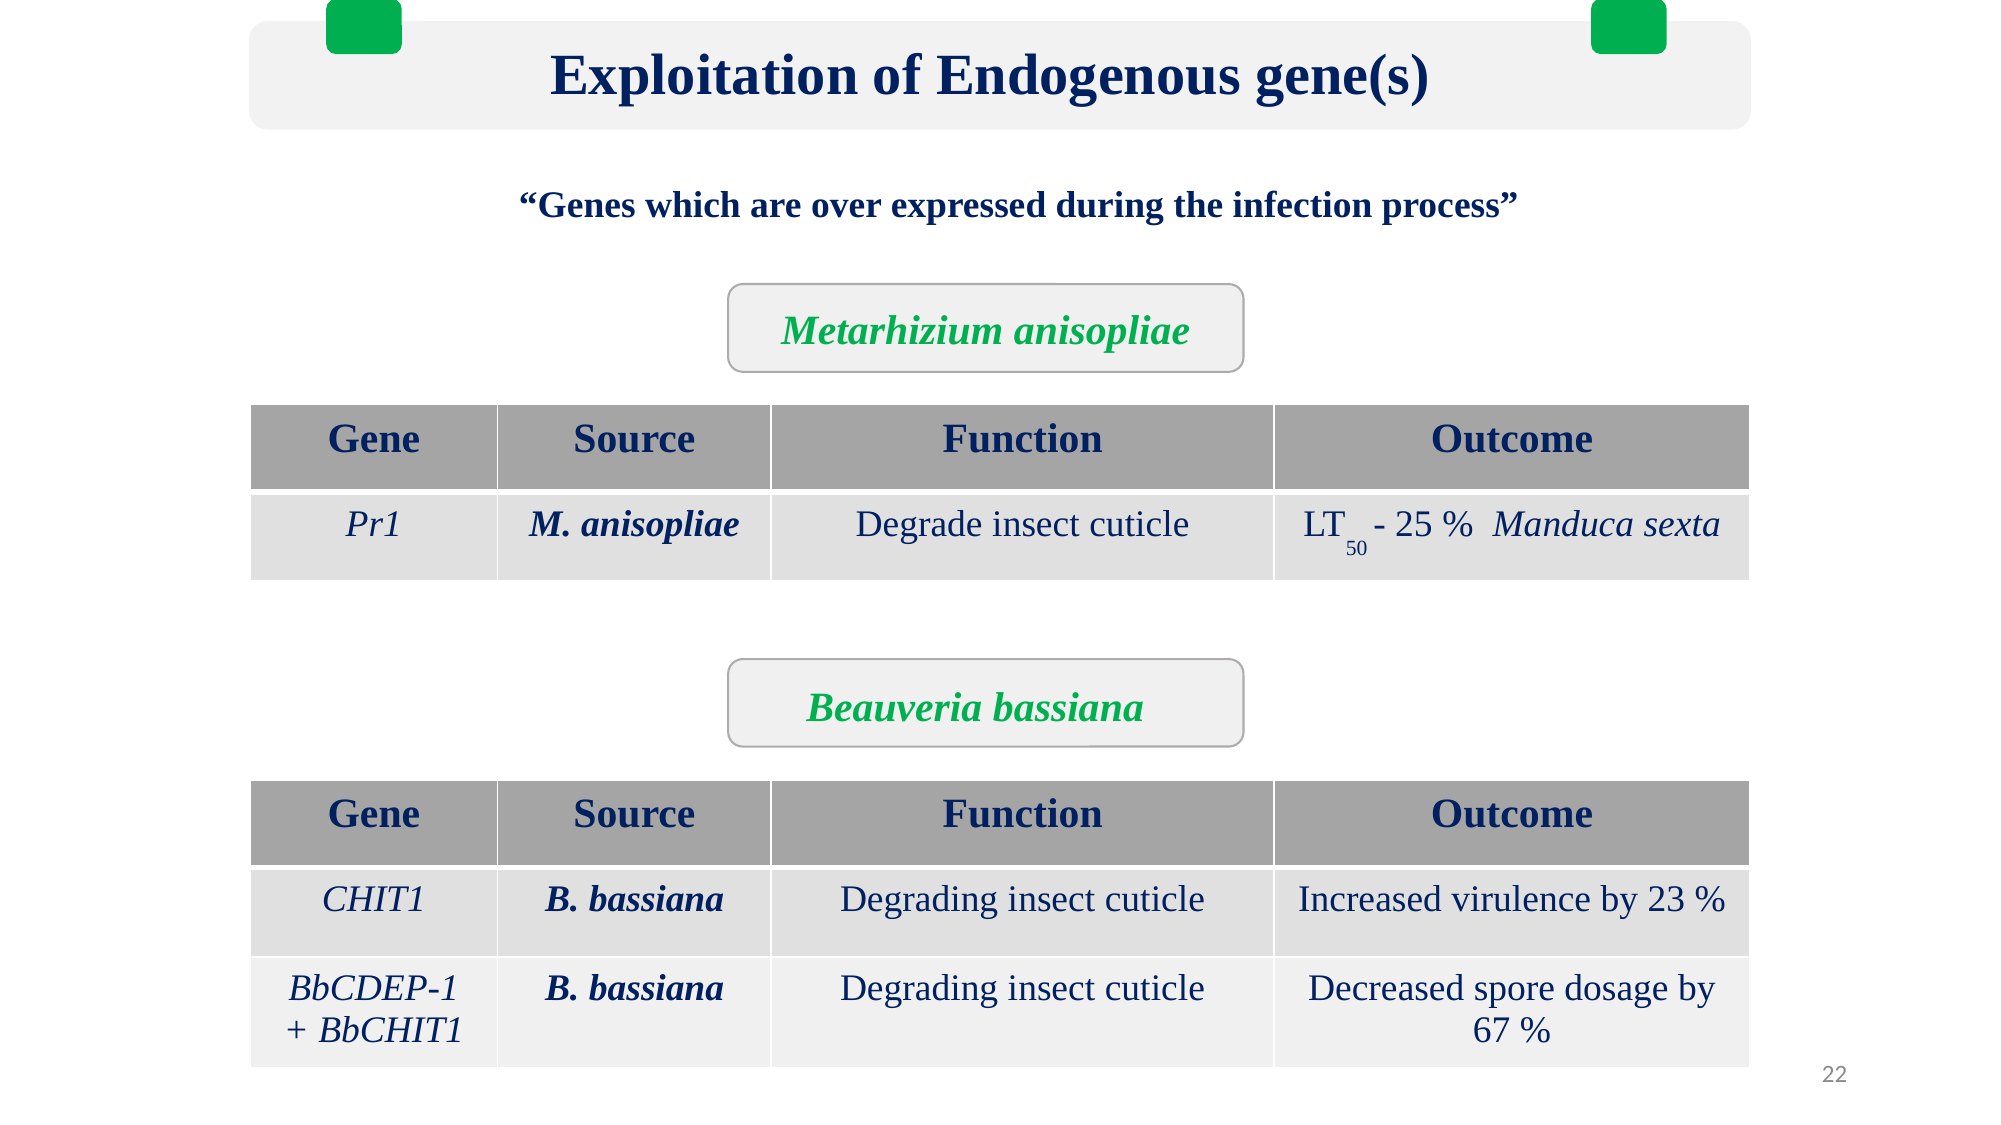

Exploitation of Endogenous gene(s)
“Genes which are over expressed during the infection process”

Metarhizium anisopliae
| Gene | Source | Function | Outcome |
| --- | --- | --- | --- |
| Pr1 | M. anisopliae | Degrade insect cuticle | LT50 - 25 % Manduca sexta |

Beauveria bassiana
| Gene | Source | Function | Outcome |
| --- | --- | --- | --- |
| CHIT1 | B. bassiana | Degrading insect cuticle | Increased virulence by 23 % |
| BbCDEP-1 + BbCHIT1 | B. bassiana | Degrading insect cuticle | Decreased spore dosage by 67 % |
22